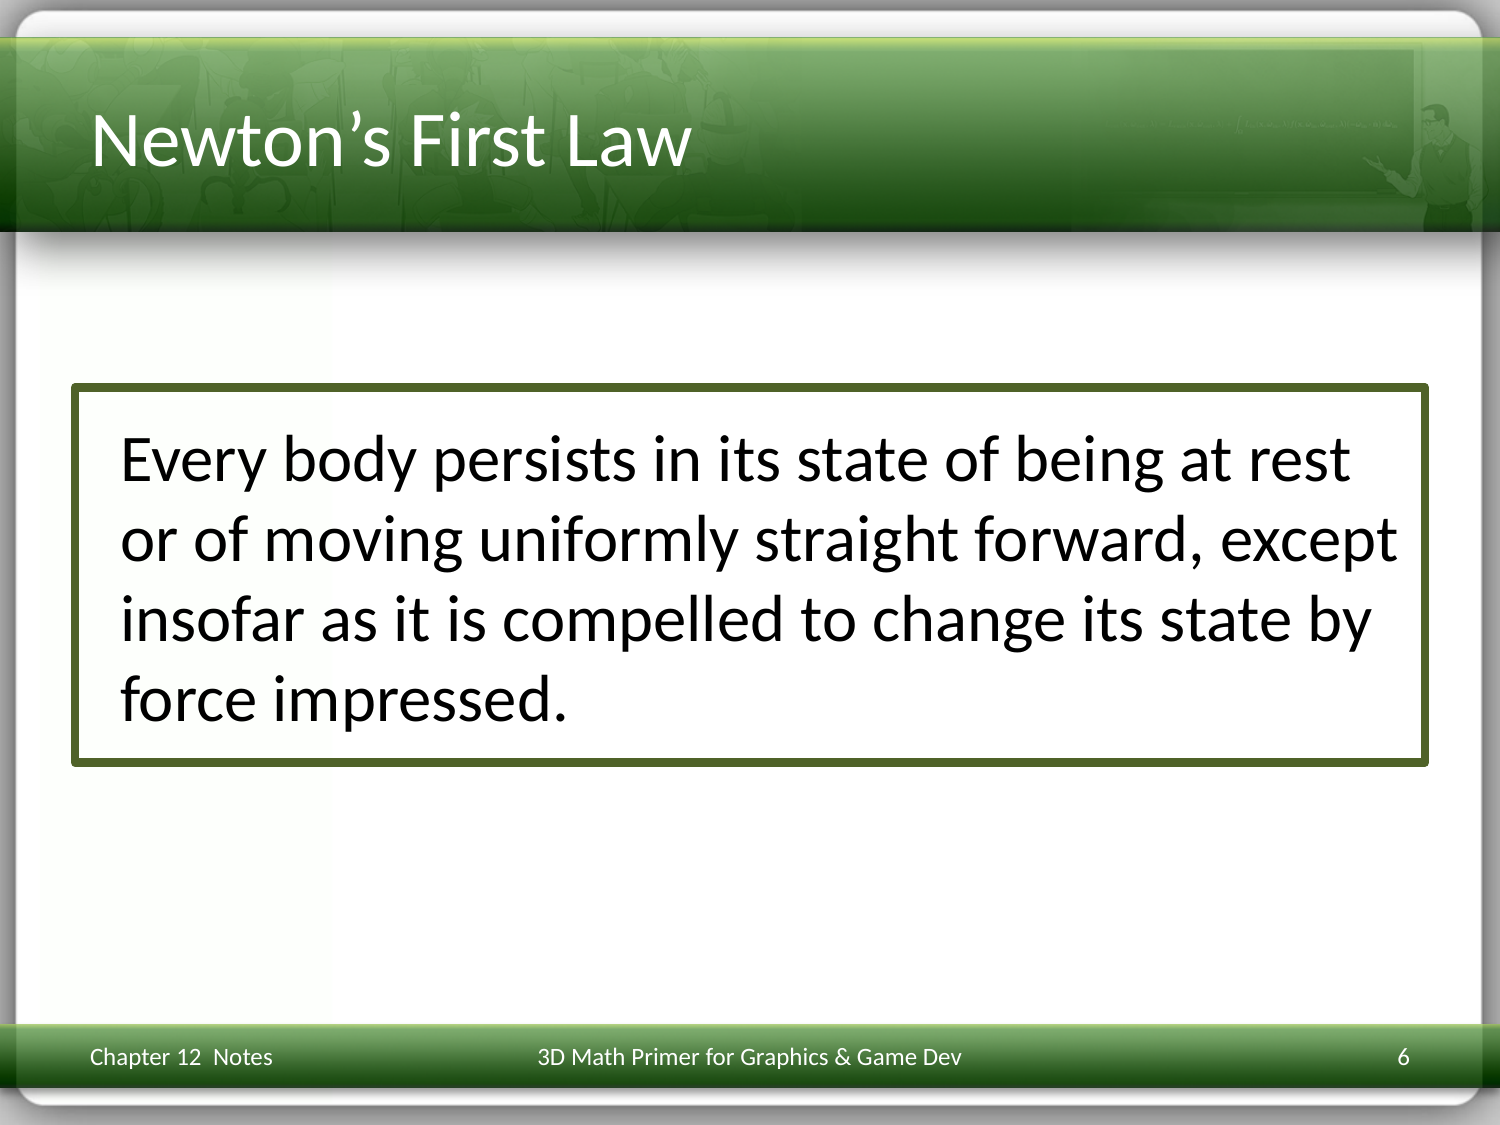

# Newton’s First Law
Every body persists in its state of being at rest or of moving uniformly straight forward, except insofar as it is compelled to change its state by force impressed.
Chapter 12  Notes
3D Math Primer for Graphics & Game Dev
6